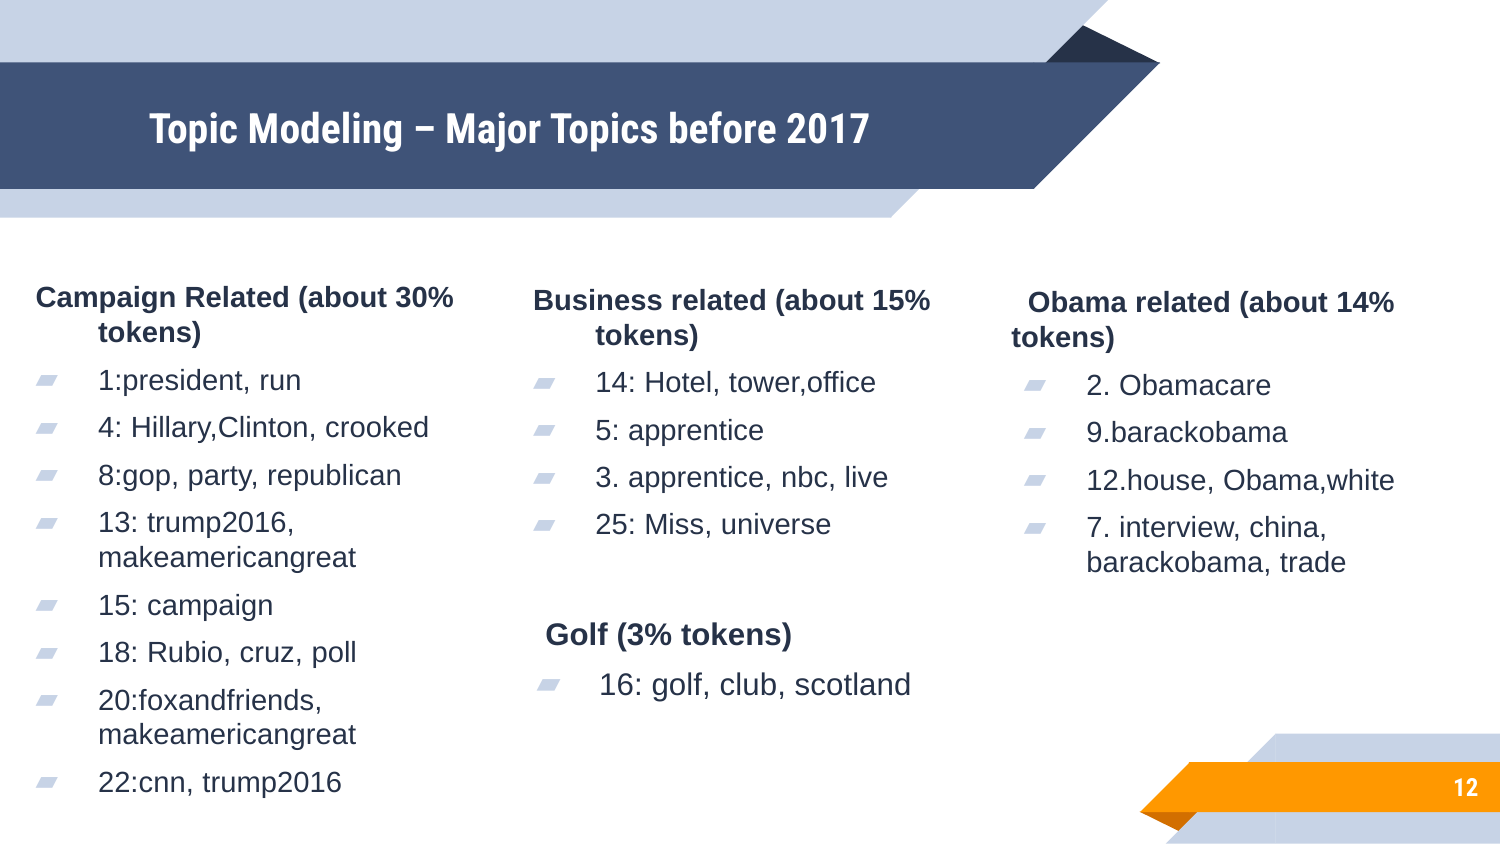

# Topic Modeling – Major Topics before 2017

Campaign Related (about 30% tokens)
1:president, run
4: Hillary,Clinton, crooked
8:gop, party, republican
13: trump2016, makeamericangreat
15: campaign
18: Rubio, cruz, poll
20:foxandfriends, makeamericangreat
22:cnn, trump2016

  Obama related (about 14% tokens)
2. Obamacare
9.barackobama
12.house, Obama,white
7. interview, china, barackobama, trade

Business related (about 15% tokens)
14: Hotel, tower,office
5: apprentice
3. apprentice, nbc, live
25: Miss, universe

 Golf (3% tokens)
16: golf, club, scotland

12